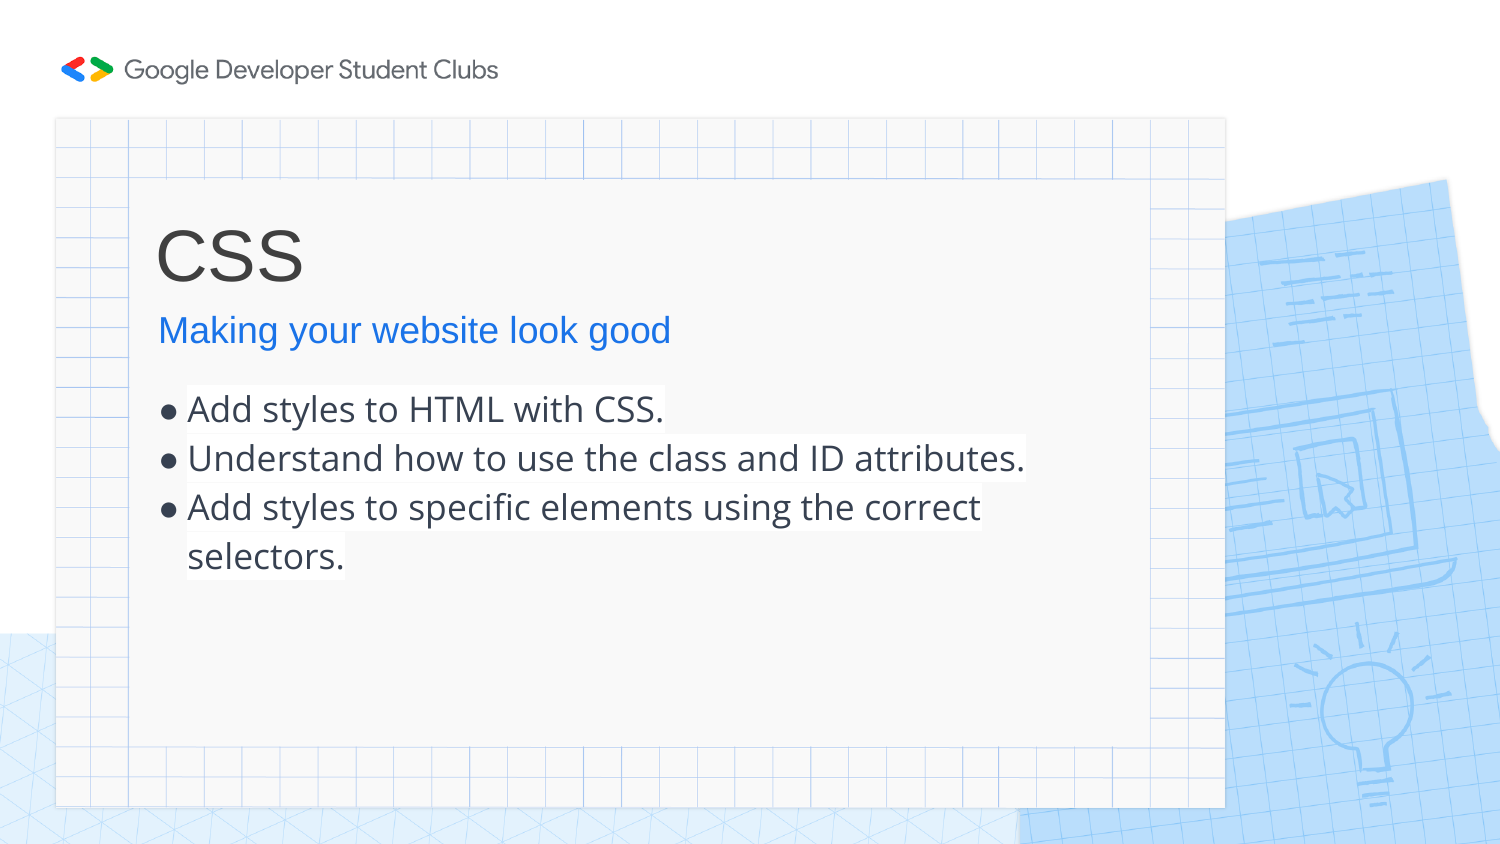

# CSS
Making your website look good
Add styles to HTML with CSS.
Understand how to use the class and ID attributes.
Add styles to specific elements using the correct selectors.